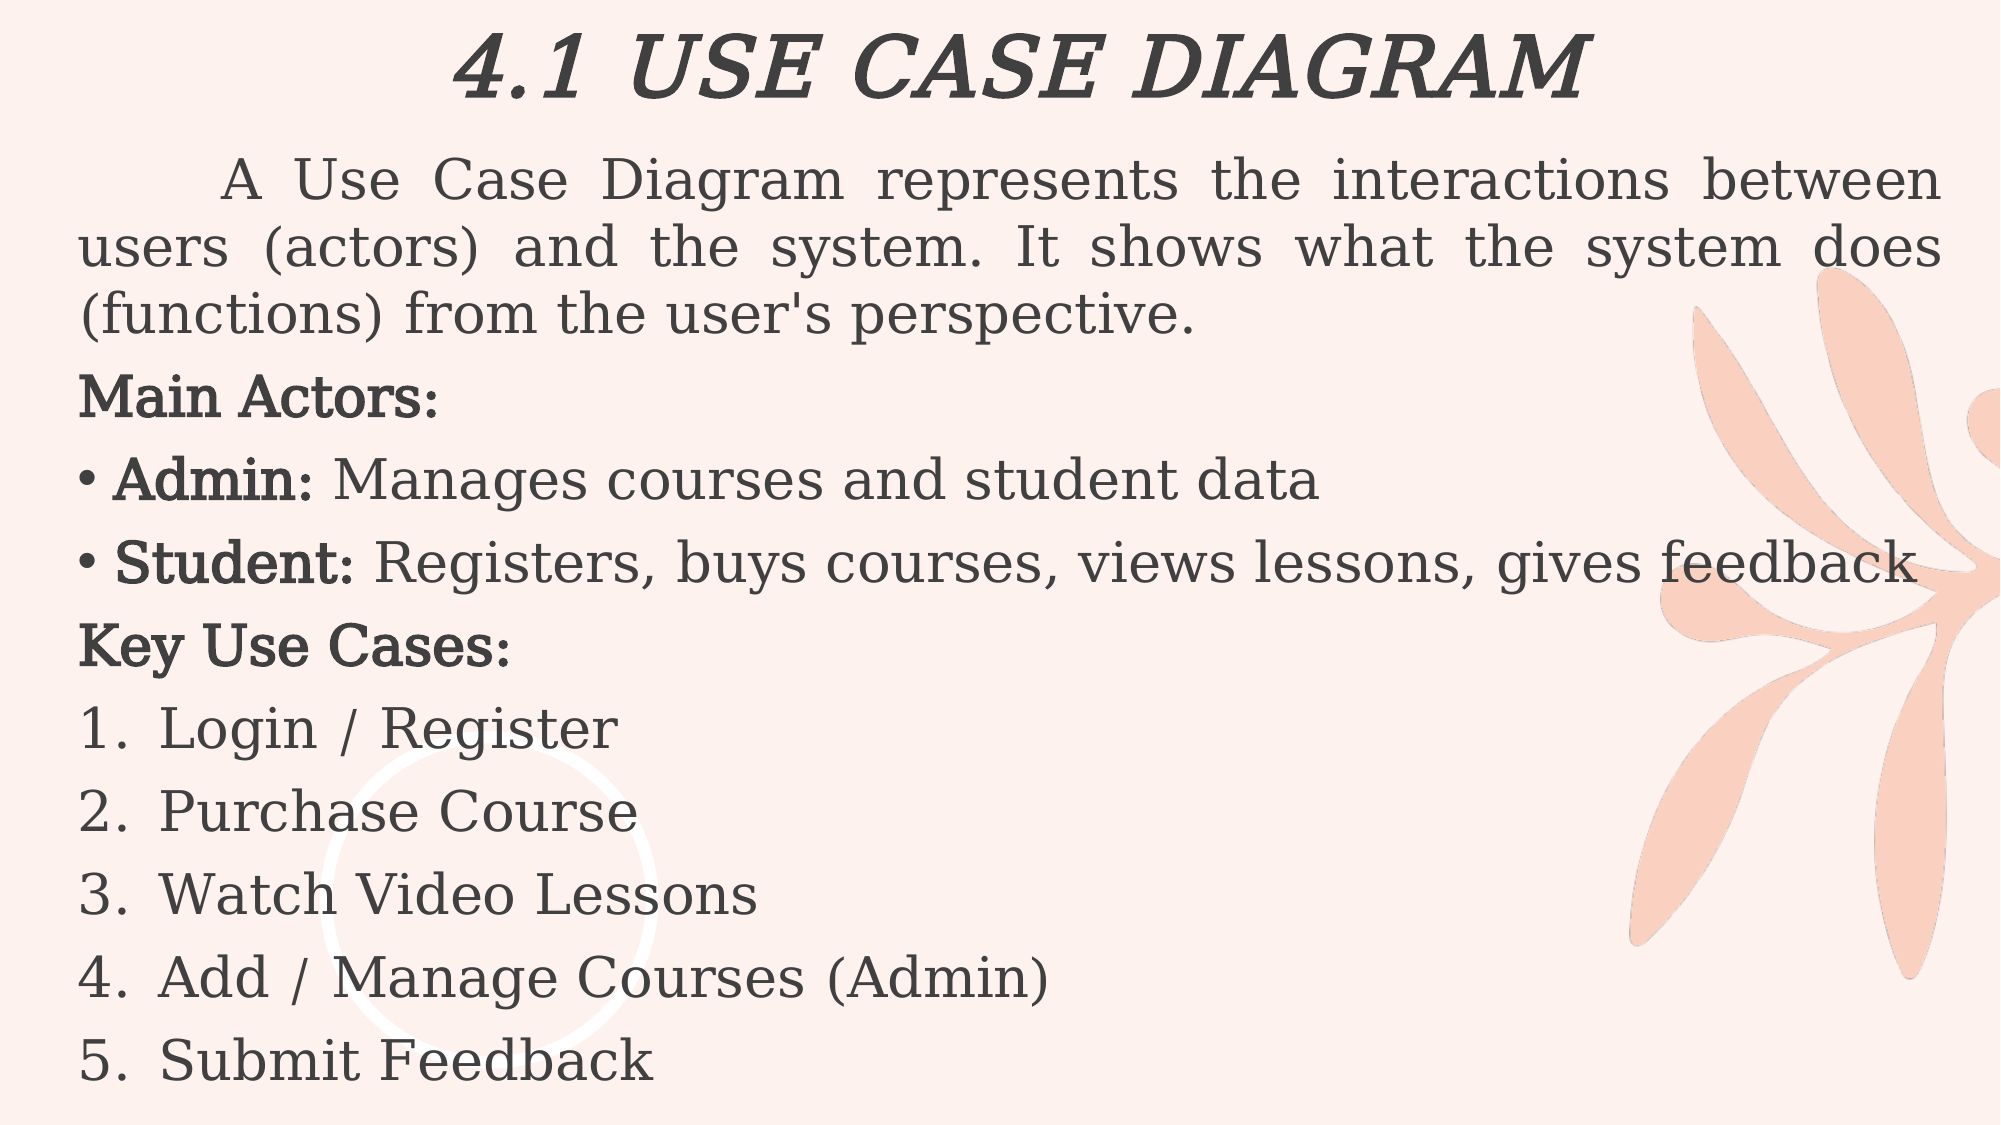

# 4.1 USE CASE DIAGRAM
	A Use Case Diagram represents the interactions between users (actors) and the system. It shows what the system does (functions) from the user's perspective.
Main Actors:
Admin: Manages courses and student data
Student: Registers, buys courses, views lessons, gives feedback
Key Use Cases:
Login / Register
Purchase Course
Watch Video Lessons
Add / Manage Courses (Admin)
Submit Feedback